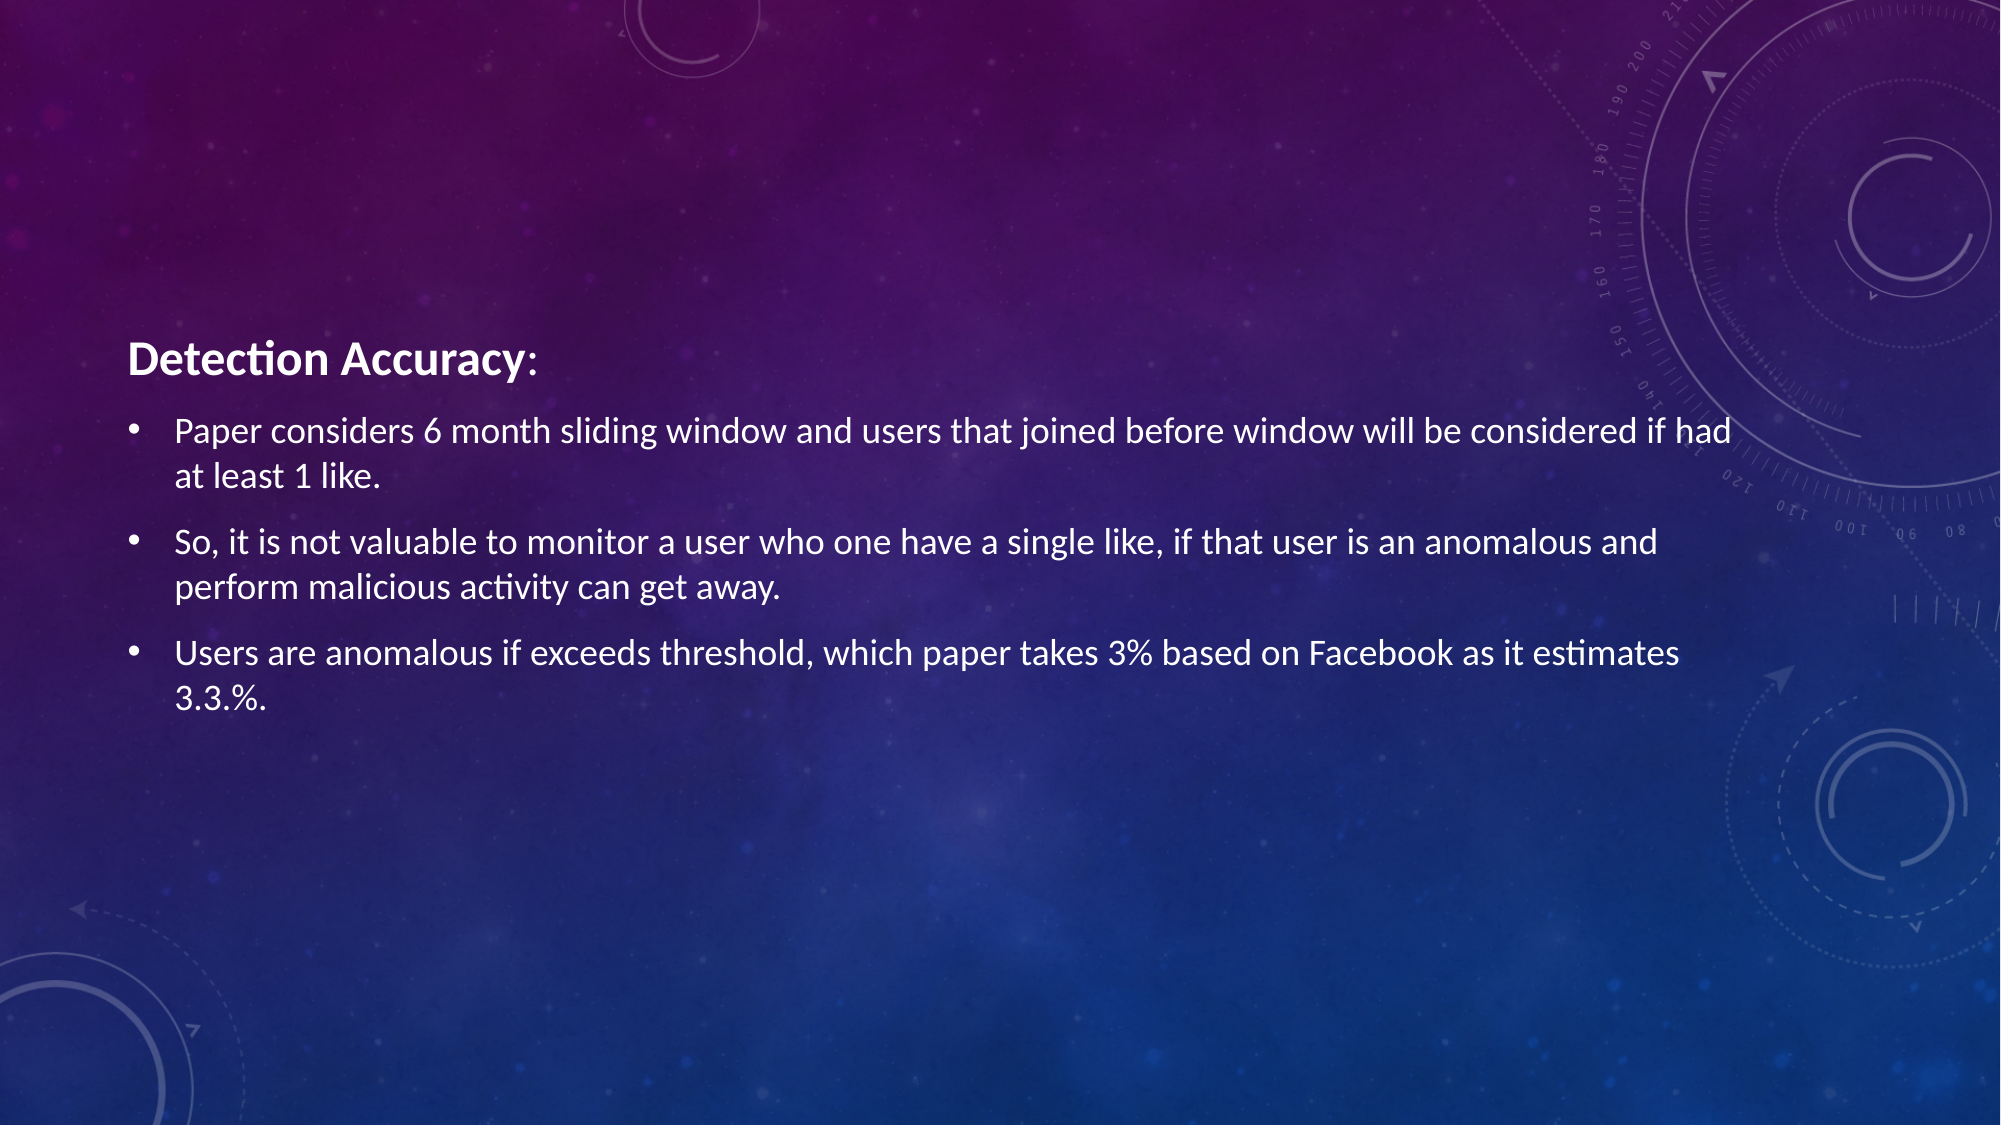

Detection Accuracy:
Paper considers 6 month sliding window and users that joined before window will be considered if had at least 1 like.
So, it is not valuable to monitor a user who one have a single like, if that user is an anomalous and perform malicious activity can get away.
Users are anomalous if exceeds threshold, which paper takes 3% based on Facebook as it estimates 3.3.%.